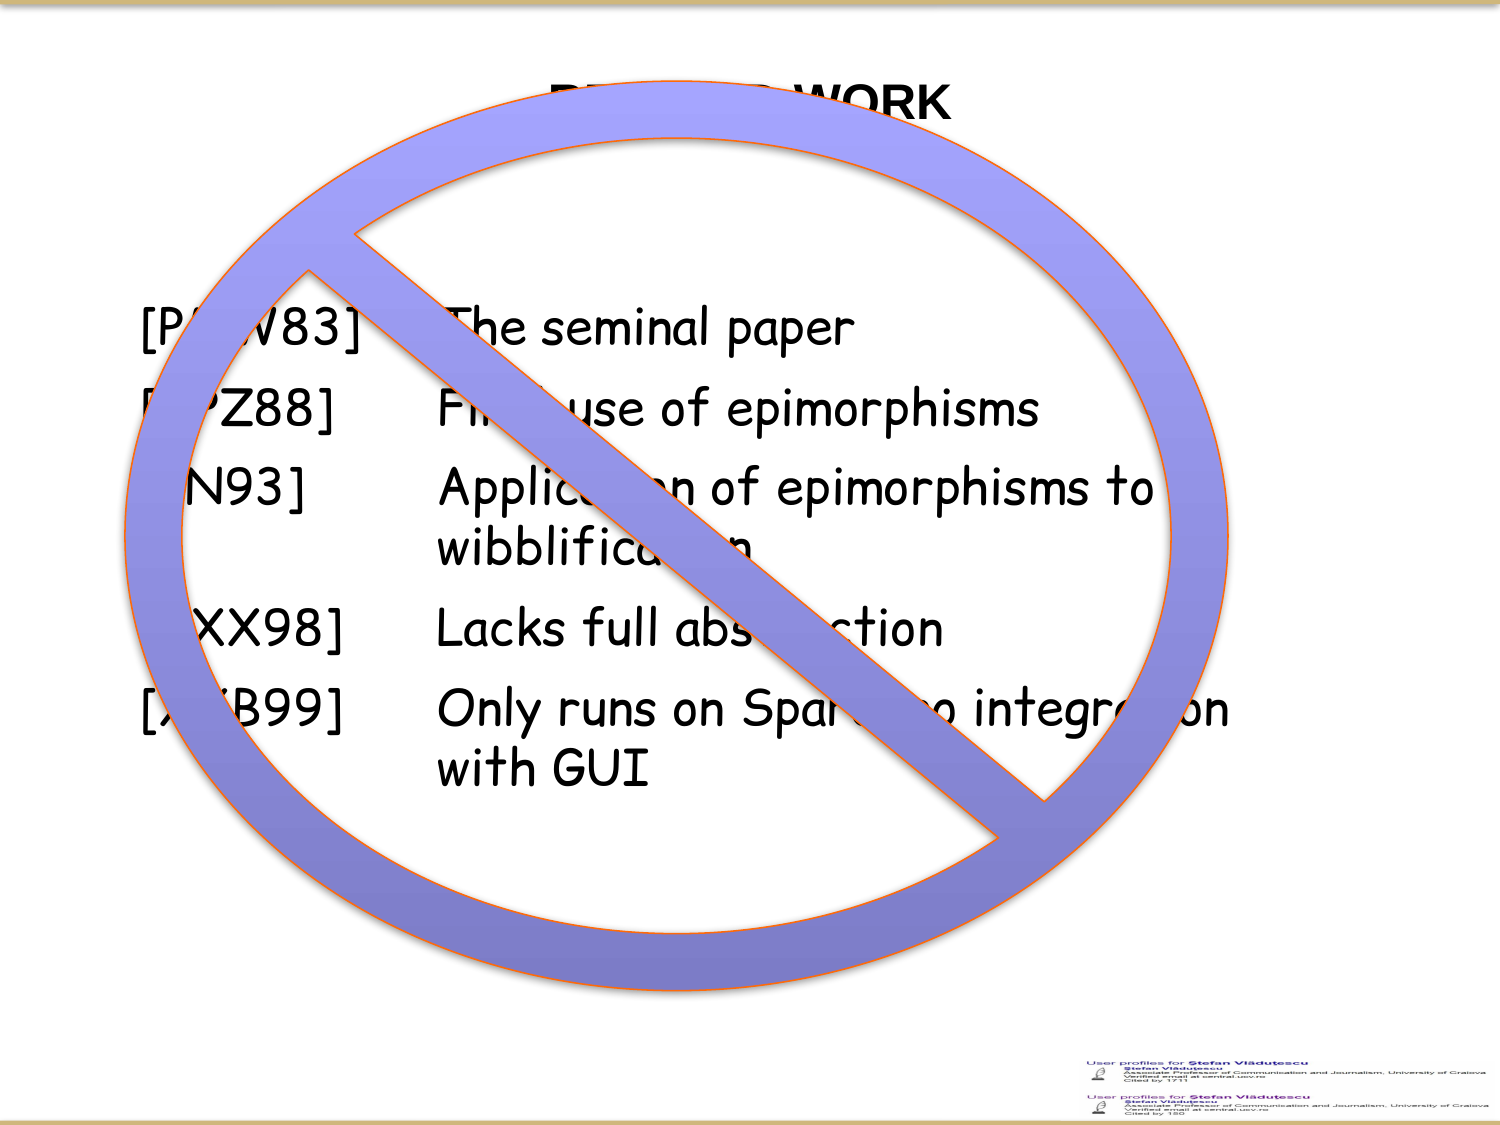

Related work

[PMW83]	The seminal paper
[SPZ88]	First use of epimorphisms
[PN93]	Application of epimorphisms to wibblification
[BXX98]	Lacks full abstraction
[XXB99]	Only runs on Sparc, no integration with GUI